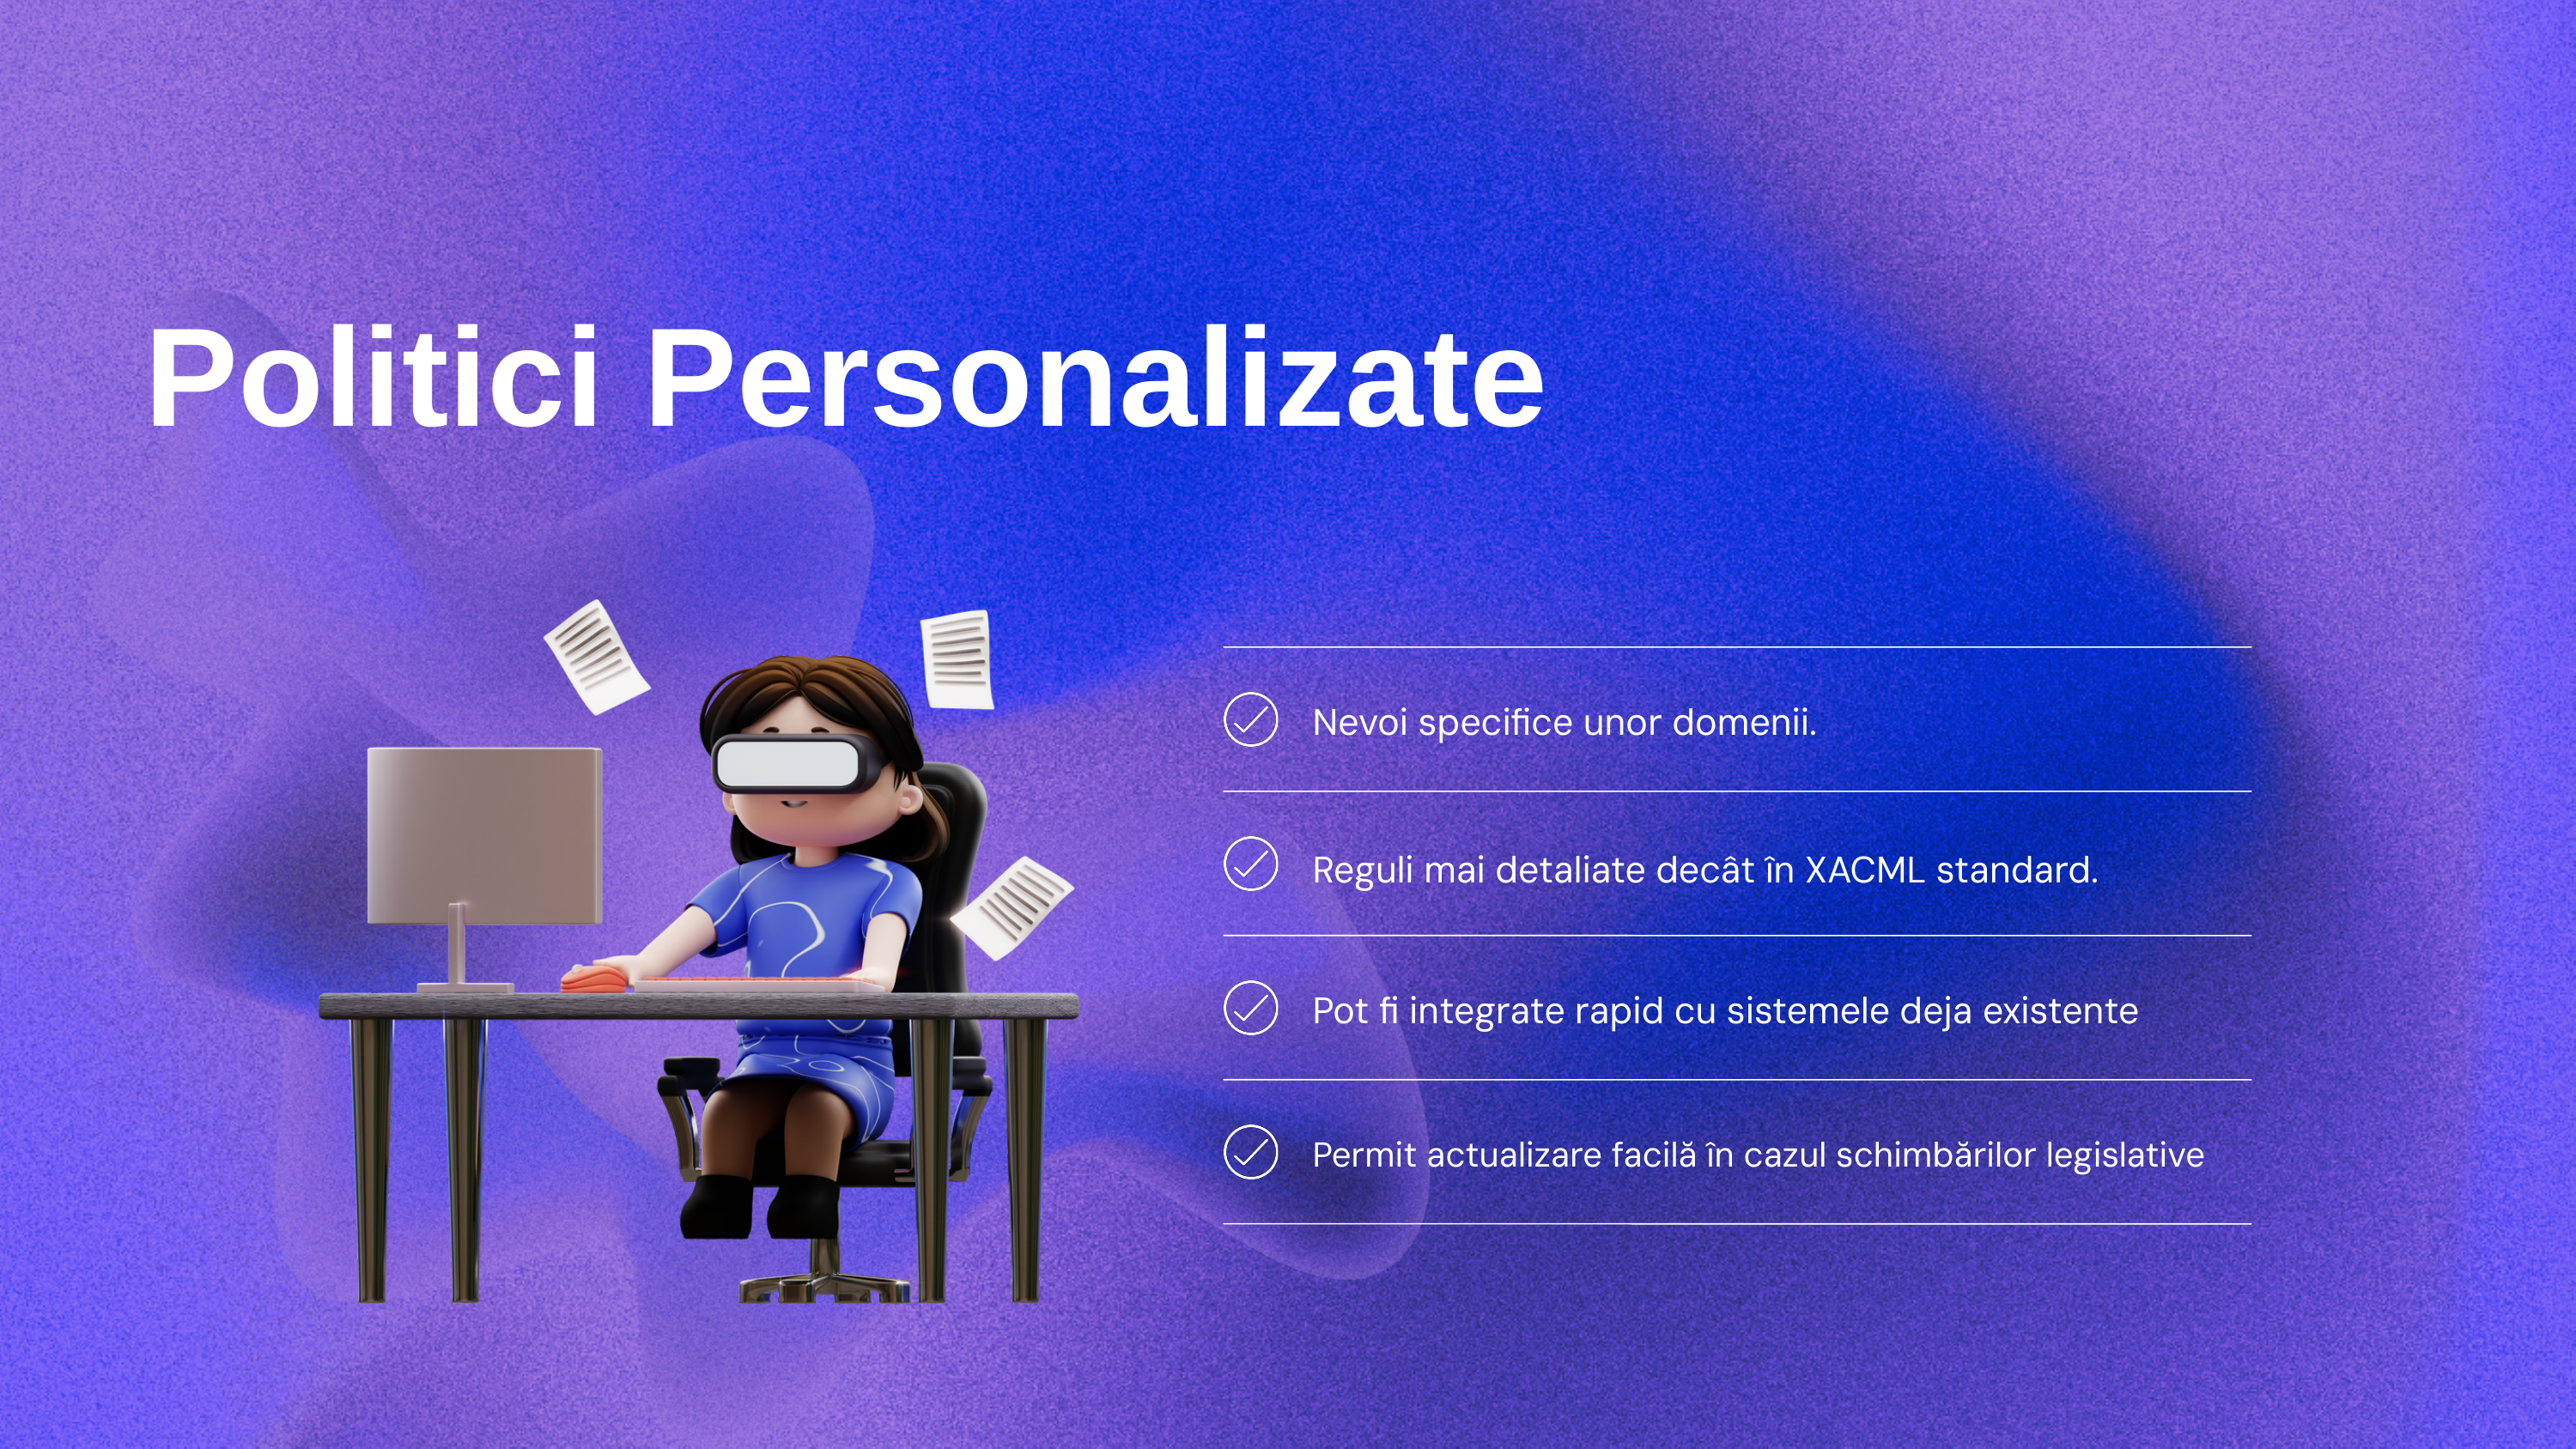

Politici Personalizate

Nevoi specifice unor domenii.

Reguli mai detaliate decât în XACML standard.

Pot fi integrate rapid cu sistemele deja existente

Permit actualizare facilă în cazul schimbărilor legislative